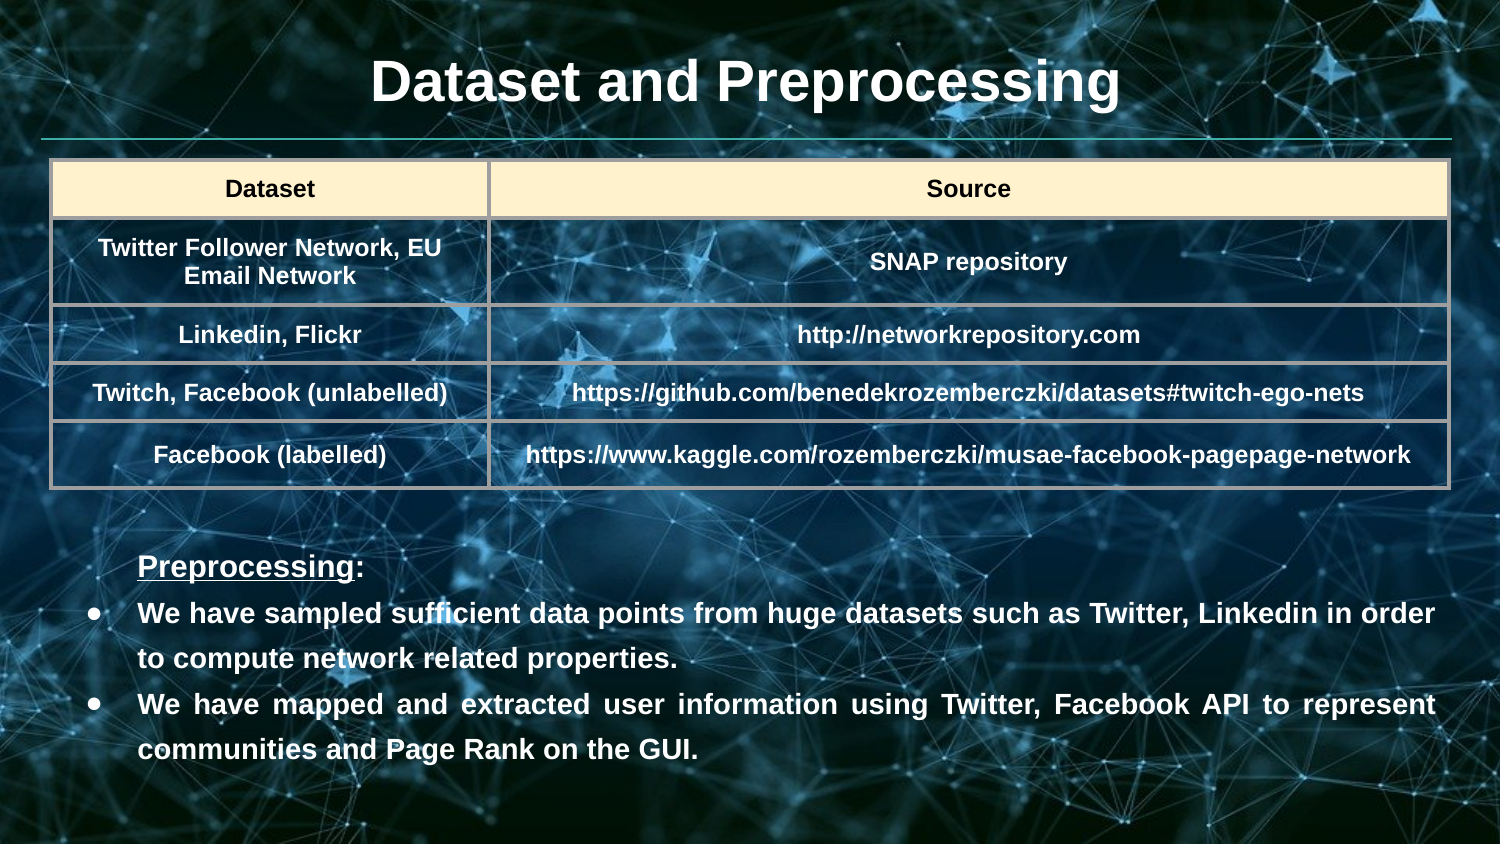

# Dataset and Preprocessing
| Dataset | Source |
| --- | --- |
| Twitter Follower Network, EU Email Network | SNAP repository |
| Linkedin, Flickr | http://networkrepository.com |
| Twitch, Facebook (unlabelled) | https://github.com/benedekrozemberczki/datasets#twitch-ego-nets |
| Facebook (labelled) | https://www.kaggle.com/rozemberczki/musae-facebook-pagepage-network |
Preprocessing:
We have sampled sufficient data points from huge datasets such as Twitter, Linkedin in order to compute network related properties.
We have mapped and extracted user information using Twitter, Facebook API to represent communities and Page Rank on the GUI.